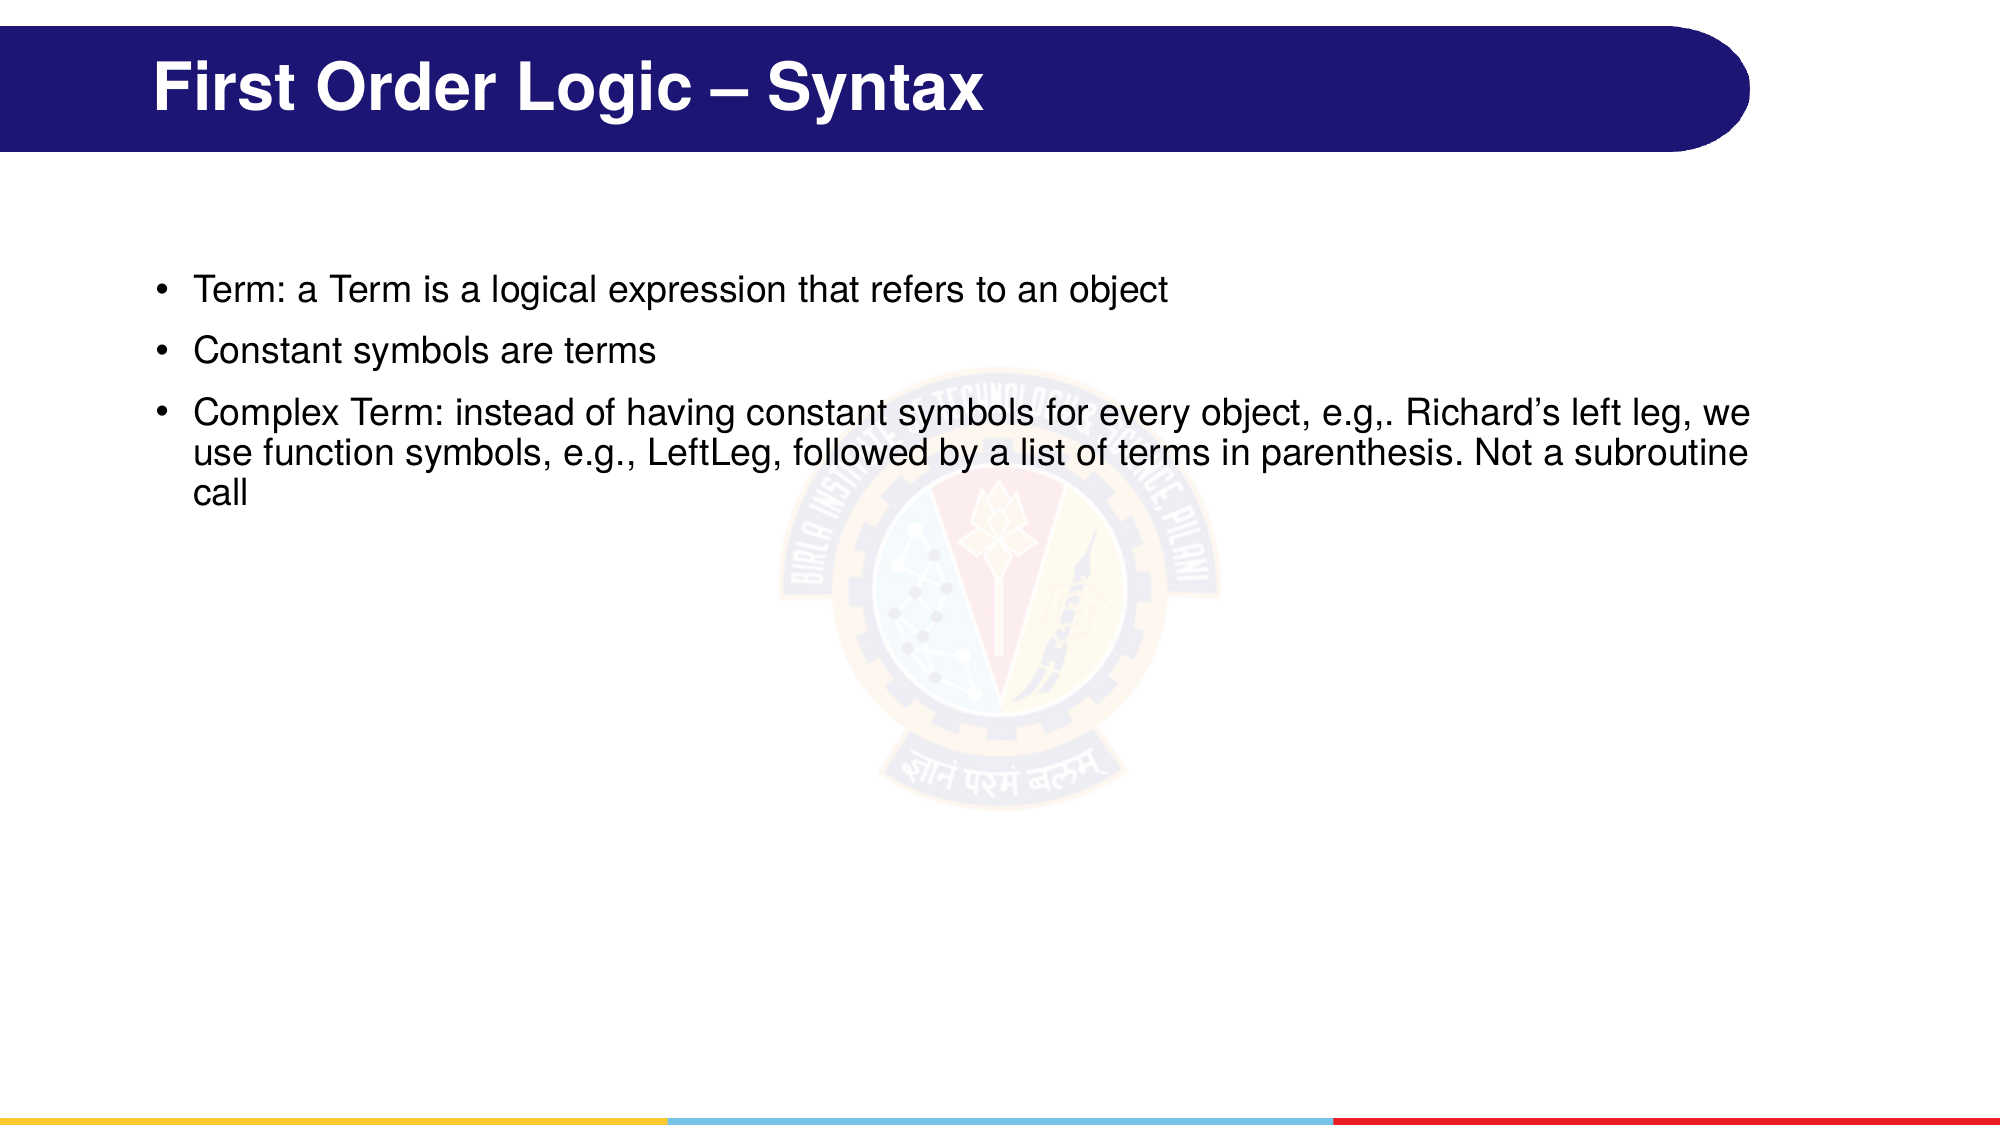

# First Order Logic – Syntax

Term: a Term is a logical expression that refers to an object
Constant symbols are terms
Complex Term: instead of having constant symbols for every object, e.g,. Richard’s left leg, we use function symbols, e.g., LeftLeg, followed by a list of terms in parenthesis. Not a subroutine call